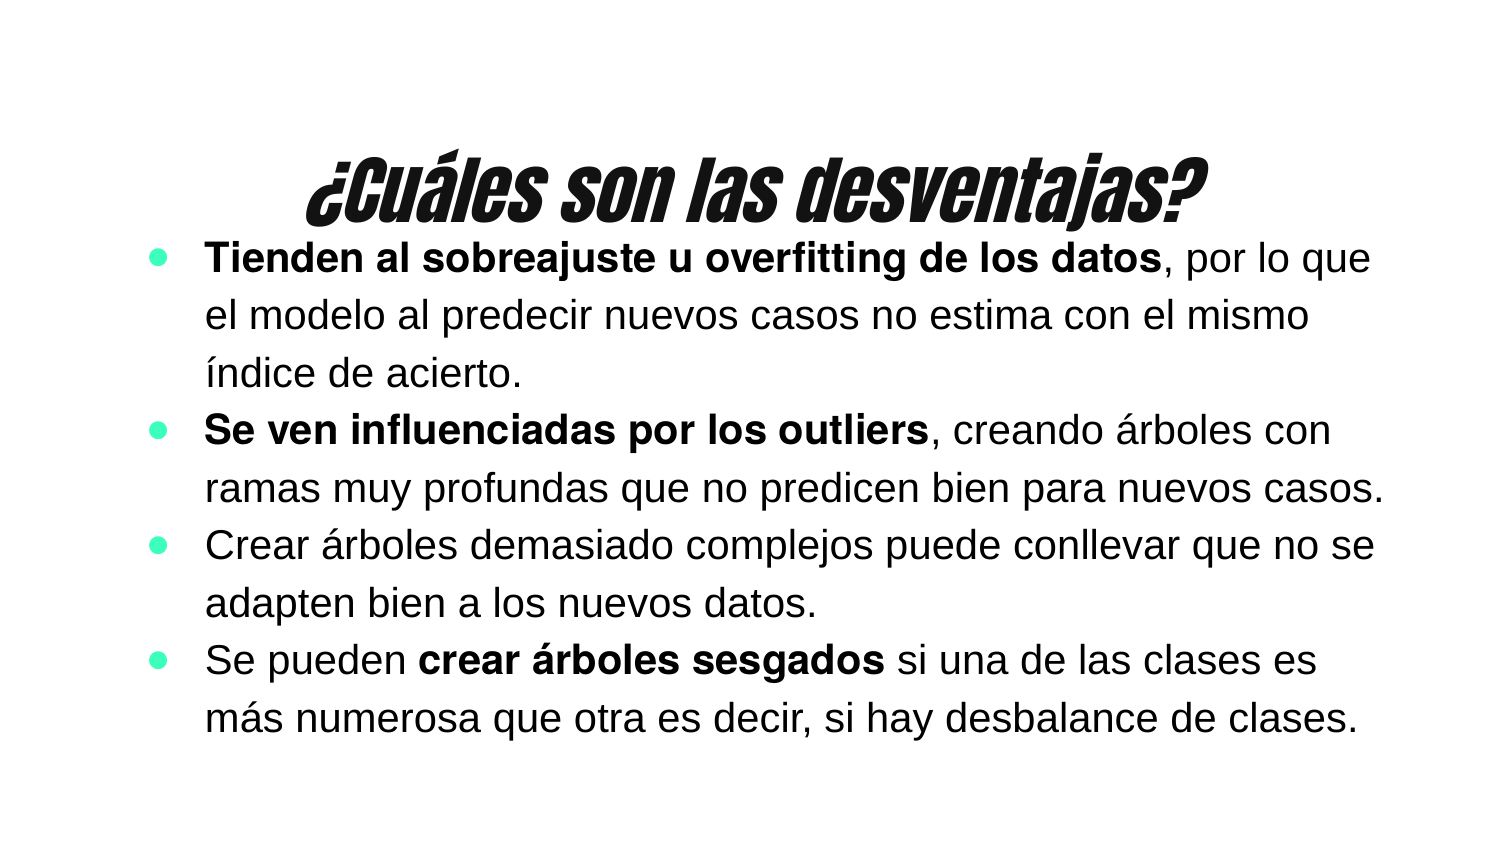

¿Cuáles son las desventajas?
Tienden al sobreajuste u overfitting de los datos, por lo que el modelo al predecir nuevos casos no estima con el mismo índice de acierto.
Se ven influenciadas por los outliers, creando árboles con ramas muy profundas que no predicen bien para nuevos casos.
Crear árboles demasiado complejos puede conllevar que no se adapten bien a los nuevos datos.
Se pueden crear árboles sesgados si una de las clases es más numerosa que otra es decir, si hay desbalance de clases.